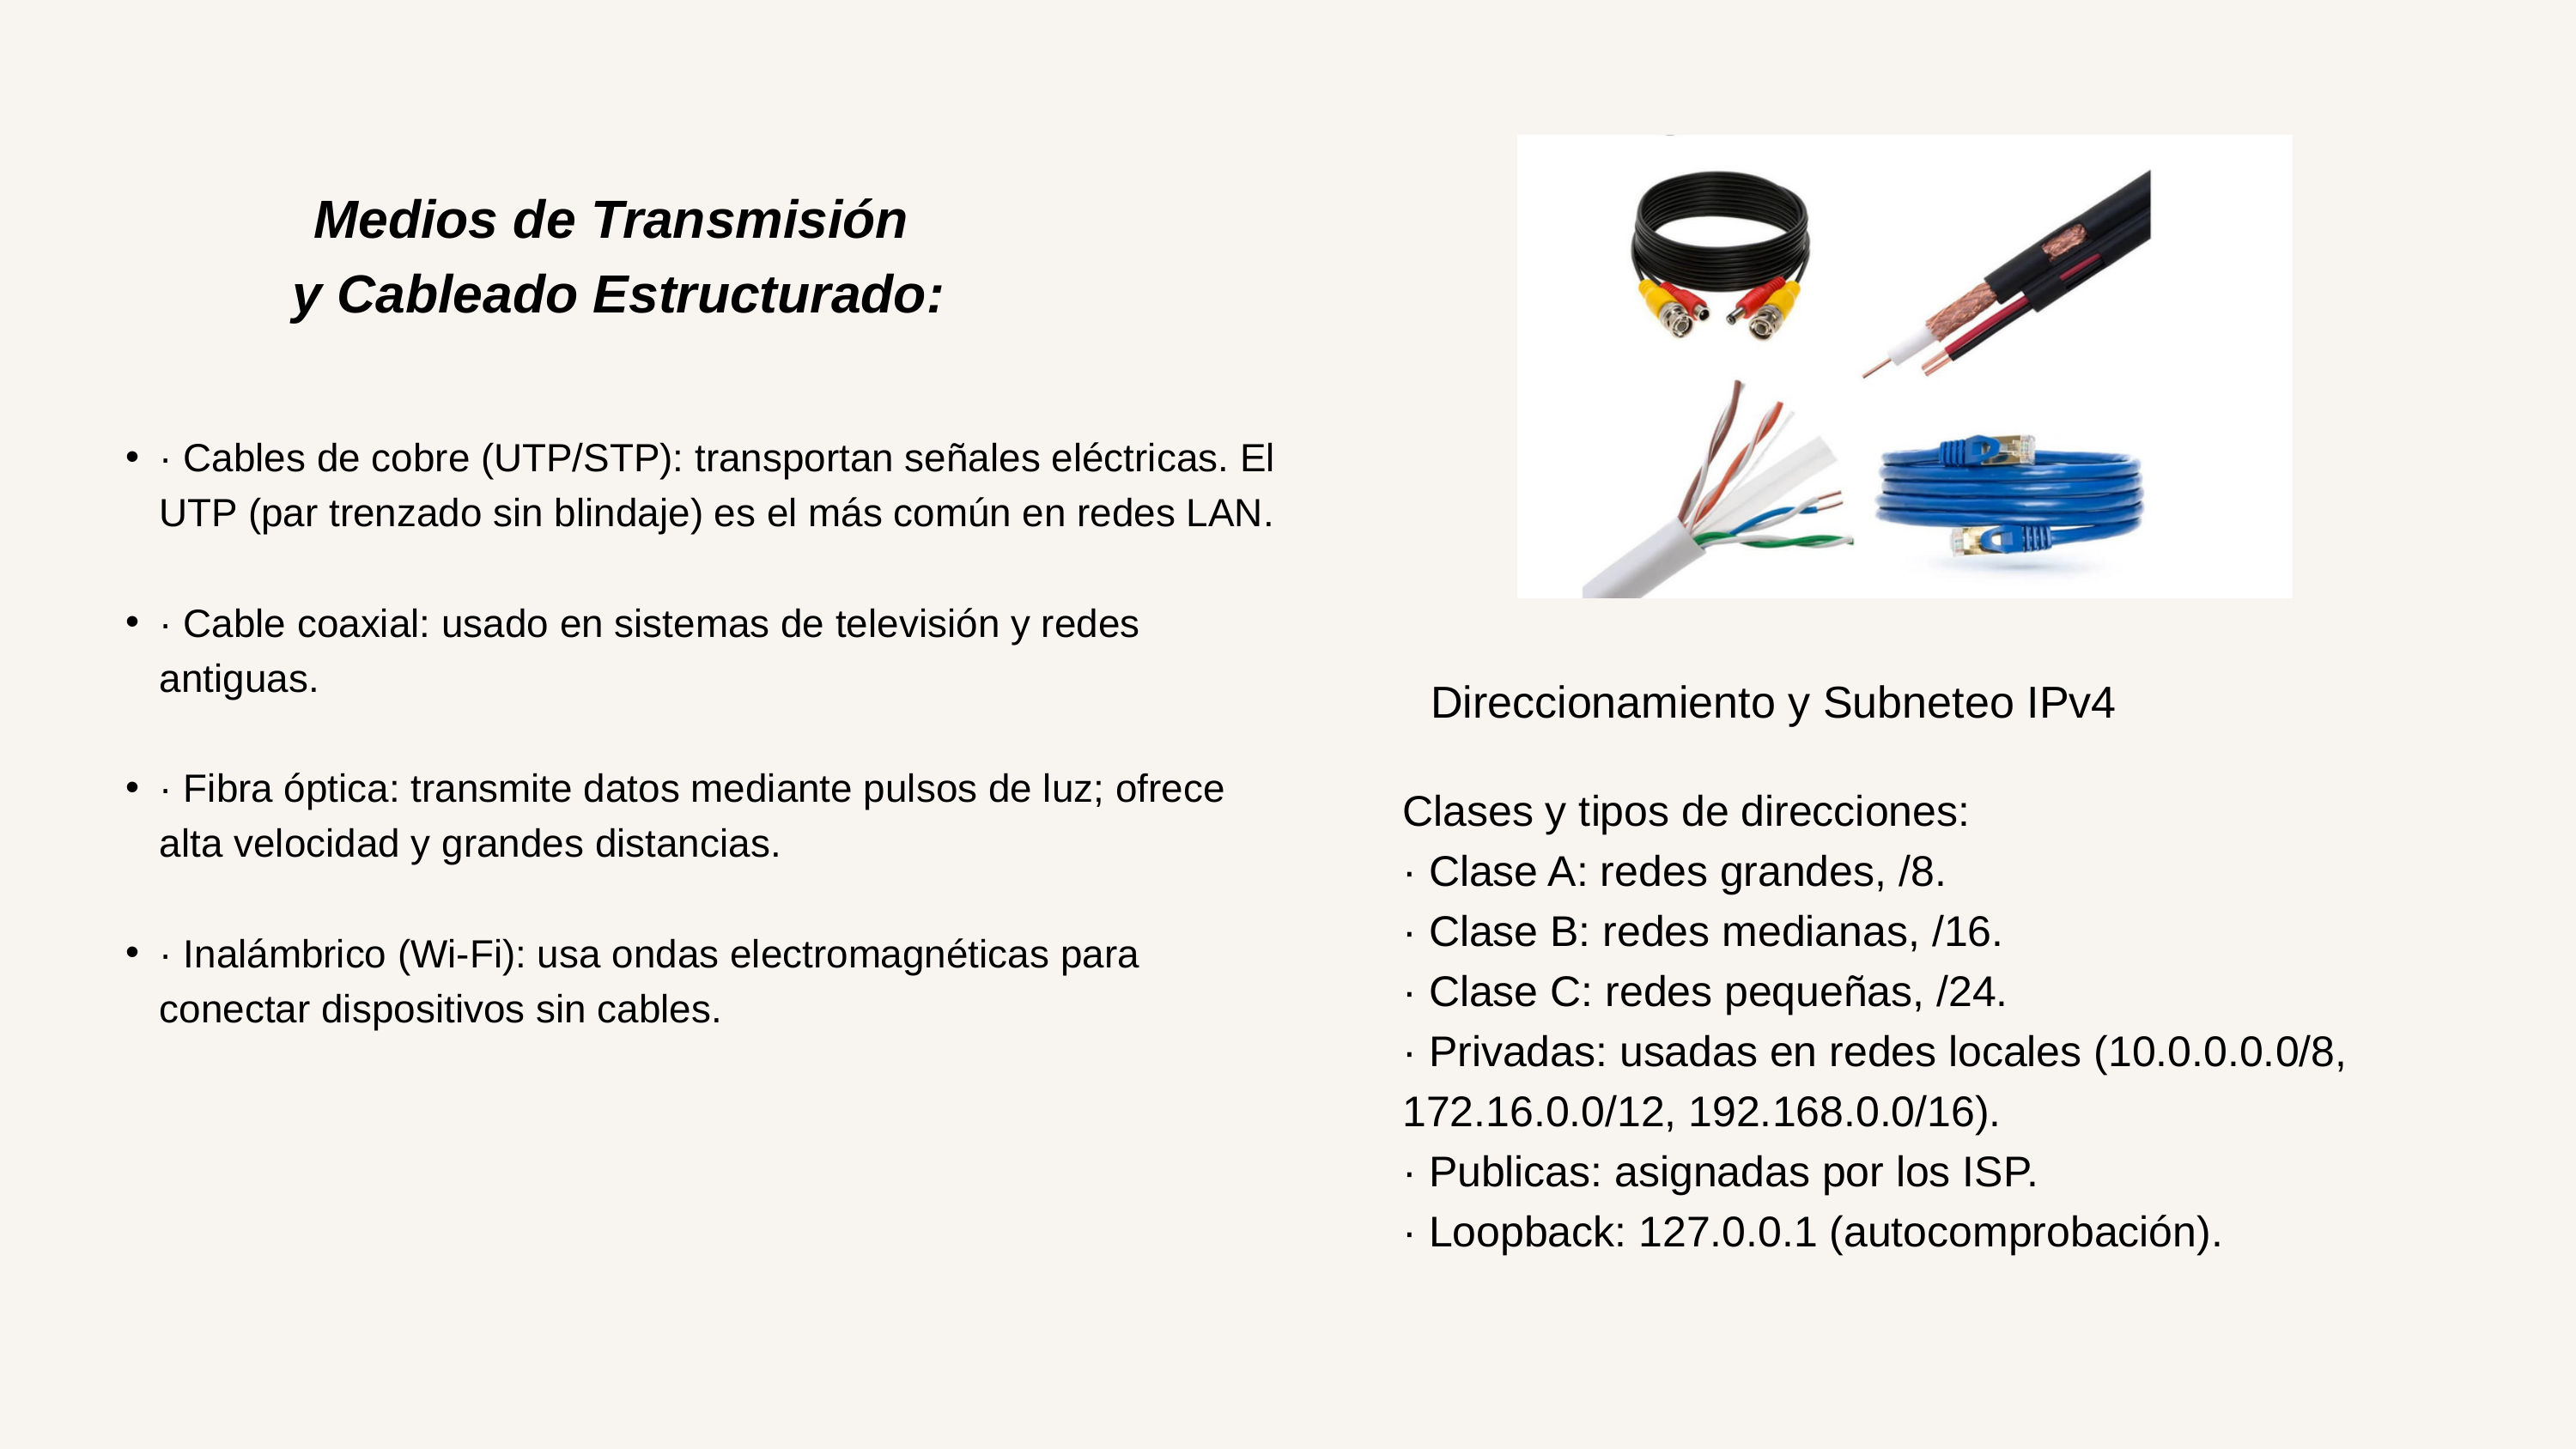

Medios de Transmisión
y Cableado Estructurado:

· Cables de cobre (UTP/STP): transportan señales eléctricas. El UTP (par trenzado sin blindaje) es el más común en redes LAN.

· Cable coaxial: usado en sistemas de televisión y redes antiguas.

· Fibra óptica: transmite datos mediante pulsos de luz; ofrece alta velocidad y grandes distancias.

· Inalámbrico (Wi-Fi): usa ondas electromagnéticas para conectar dispositivos sin cables.
Direccionamiento y Subneteo IPv4
Clases y tipos de direcciones:
· Clase A: redes grandes, /8.
· Clase B: redes medianas, /16.
· Clase C: redes pequeñas, /24.
· Privadas: usadas en redes locales (10.0.0.0.0/8, 172.16.0.0/12, 192.168.0.0/16).
· Publicas: asignadas por los ISP.
· Loopback: 127.0.0.1 (autocomprobación).